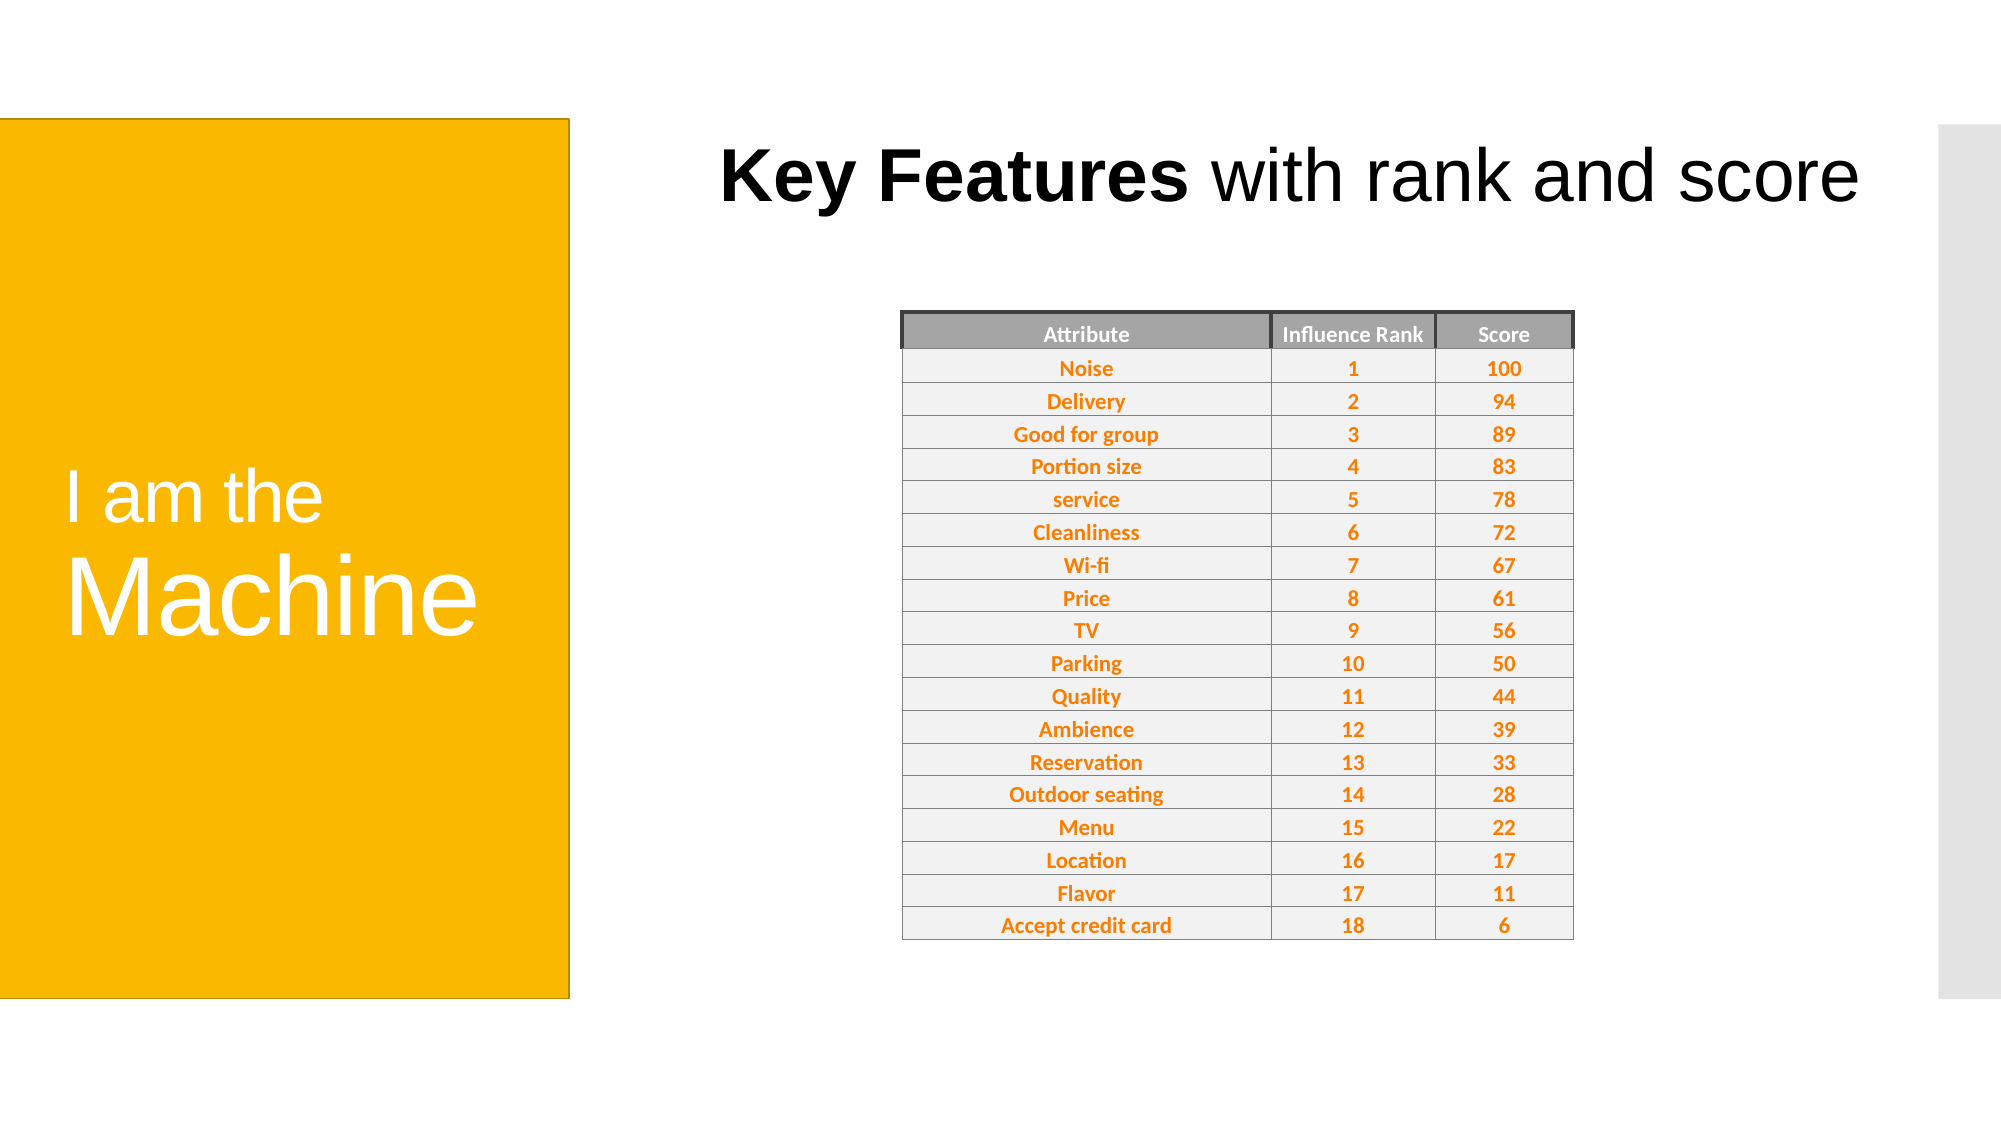

Key Features with rank and score
# I am the Machine
| Attribute | Influence Rank | Score |
| --- | --- | --- |
| Noise | 1 | 100 |
| Delivery | 2 | 94 |
| Good for group | 3 | 89 |
| Portion size | 4 | 83 |
| service | 5 | 78 |
| Cleanliness | 6 | 72 |
| Wi-fi | 7 | 67 |
| Price | 8 | 61 |
| TV | 9 | 56 |
| Parking | 10 | 50 |
| Quality | 11 | 44 |
| Ambience | 12 | 39 |
| Reservation | 13 | 33 |
| Outdoor seating | 14 | 28 |
| Menu | 15 | 22 |
| Location | 16 | 17 |
| Flavor | 17 | 11 |
| Accept credit card | 18 | 6 |